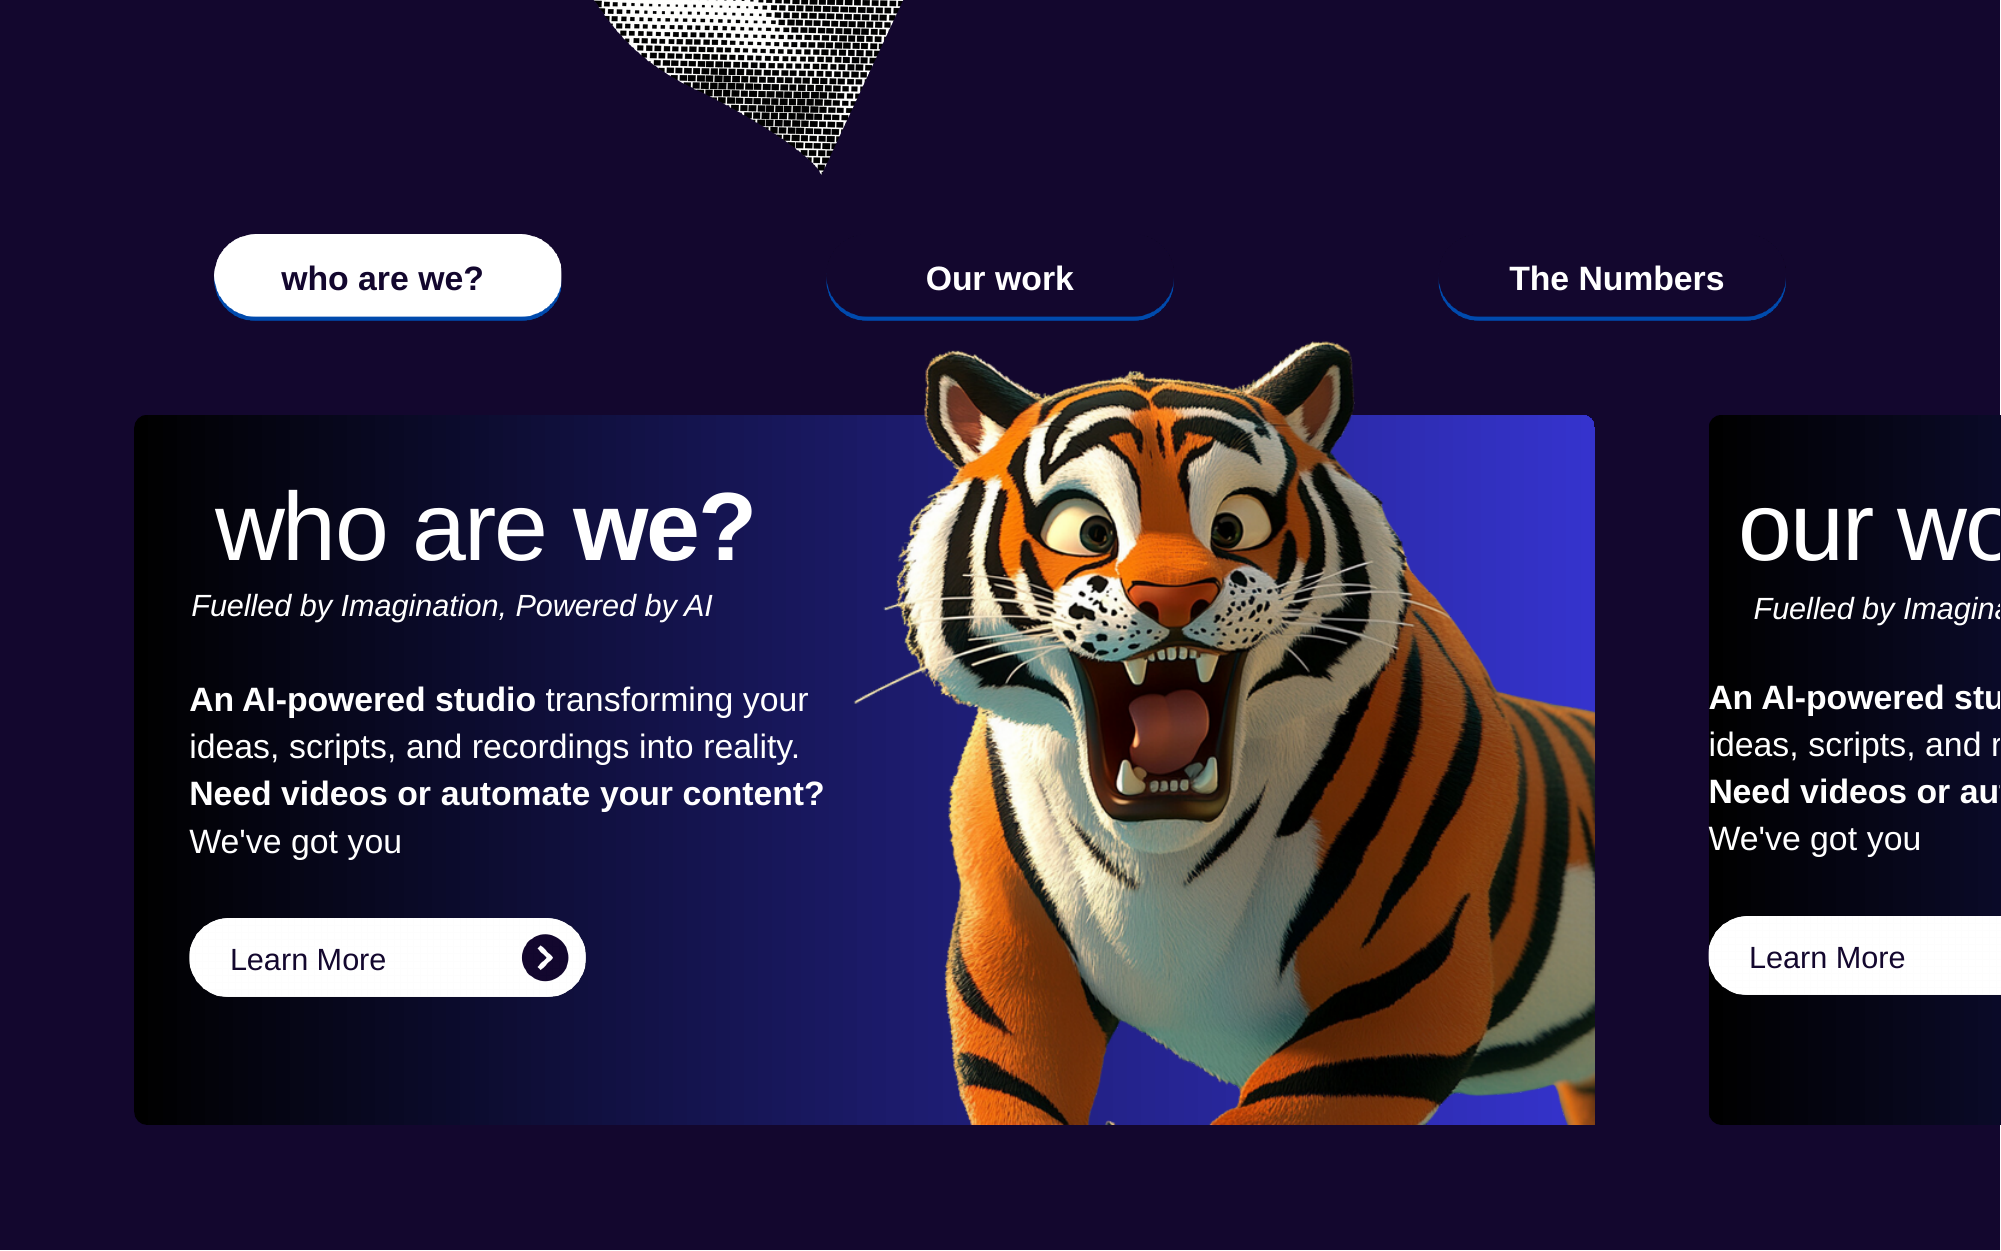

who are we?
Our work
The Numbers

who are we?
our work
Fuelled by Imagination, Powered by AI
Fuelled by Imagination, Powered by AI
An AI-powered studio transforming your ideas, scripts, and recordings into reality.
Need videos or automate your content?
We've got you
An AI-powered studio transforming your ideas, scripts, and recordings into reality.
Need videos or automate your content?
We've got you

Learn More
Learn More